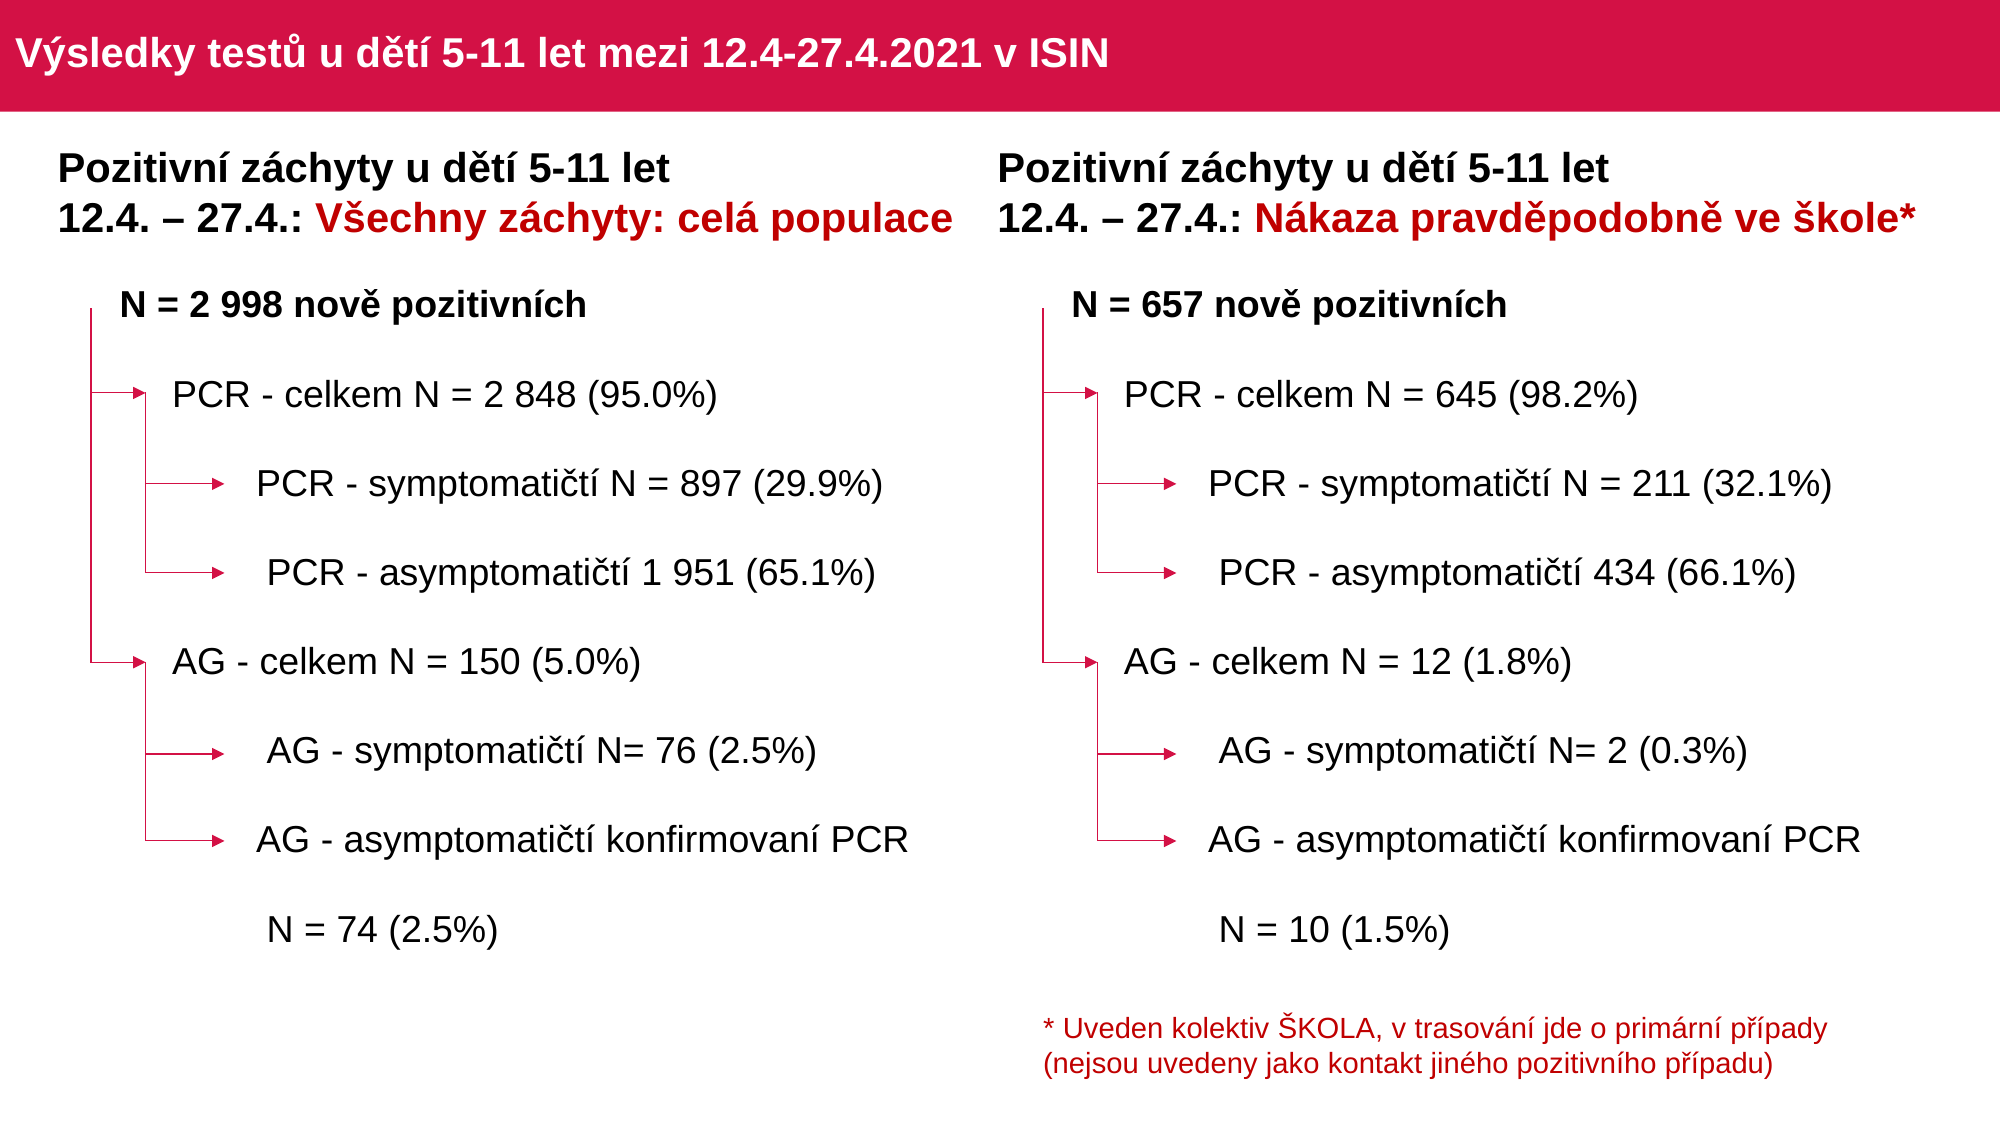

# Výsledky testů u dětí 5-11 let mezi 12.4-27.4.2021 v ISIN
Pozitivní záchyty u dětí 5-11 let
12.4. – 27.4.: Všechny záchyty: celá populace
Pozitivní záchyty u dětí 5-11 let
12.4. – 27.4.: Nákaza pravděpodobně ve škole*
| N = 2 998 nově pozitivních |
| --- |
| PCR - celkem N = 2 848 (95.0%) |
| PCR - symptomatičtí N = 897 (29.9%) |
| PCR - asymptomatičtí 1 951 (65.1%) |
| AG - celkem N = 150 (5.0%) |
| AG - symptomatičtí N= 76 (2.5%) |
| AG - asymptomatičtí konfirmovaní PCR |
| N = 74 (2.5%) |
| N = 657 nově pozitivních |
| --- |
| PCR - celkem N = 645 (98.2%) |
| PCR - symptomatičtí N = 211 (32.1%) |
| PCR - asymptomatičtí 434 (66.1%) |
| AG - celkem N = 12 (1.8%) |
| AG - symptomatičtí N= 2 (0.3%) |
| AG - asymptomatičtí konfirmovaní PCR |
| N = 10 (1.5%) |

* Uveden kolektiv ŠKOLA, v trasování jde o primární případy (nejsou uvedeny jako kontakt jiného pozitivního případu)